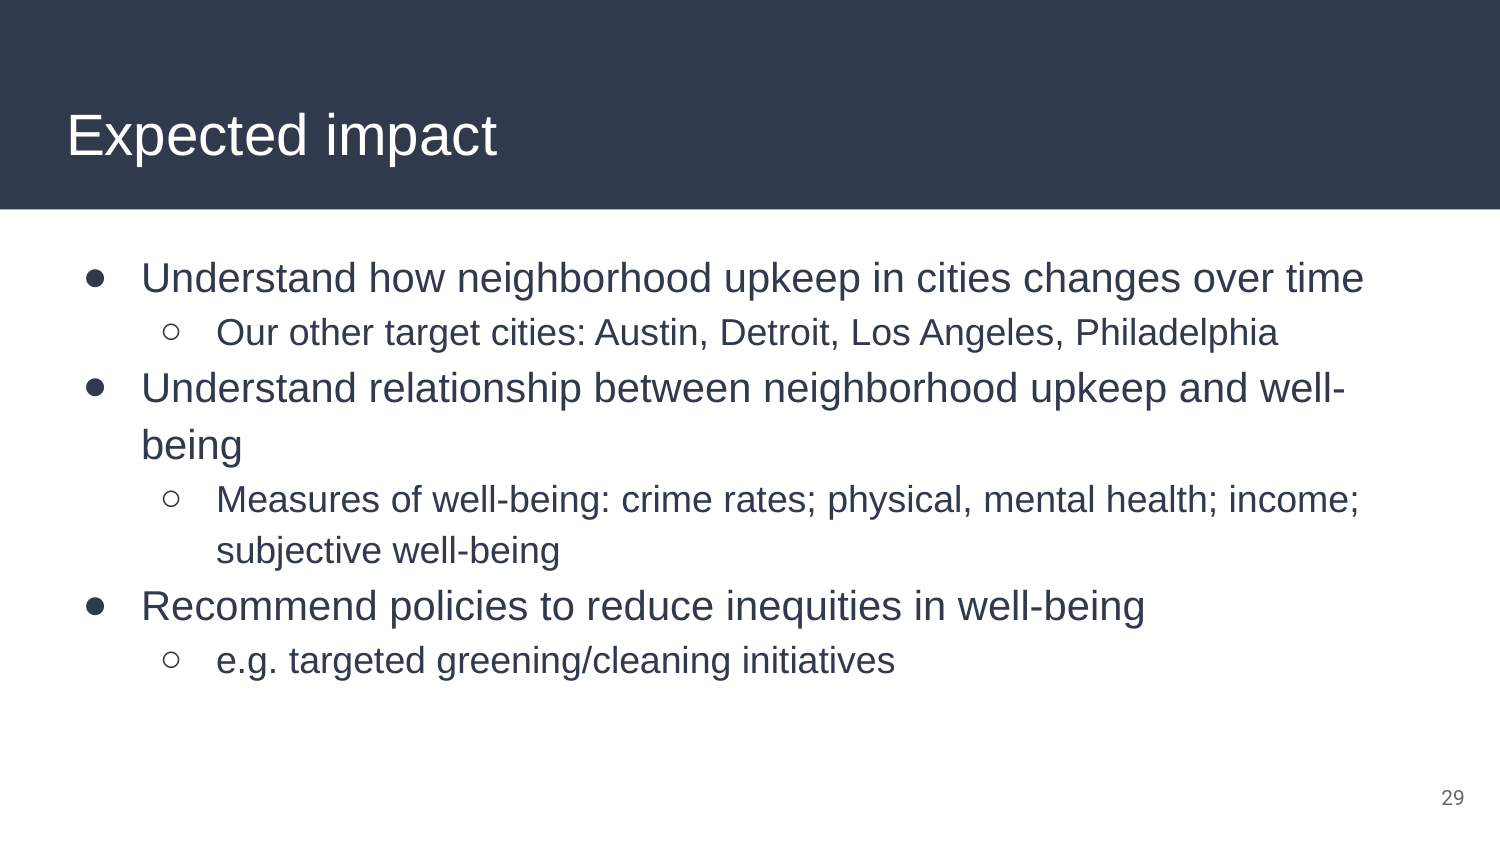

# Expected impact
Understand how neighborhood upkeep in cities changes over time
Our other target cities: Austin, Detroit, Los Angeles, Philadelphia
Understand relationship between neighborhood upkeep and well-being
Measures of well-being: crime rates; physical, mental health; income; subjective well-being
Recommend policies to reduce inequities in well-being
e.g. targeted greening/cleaning initiatives
29